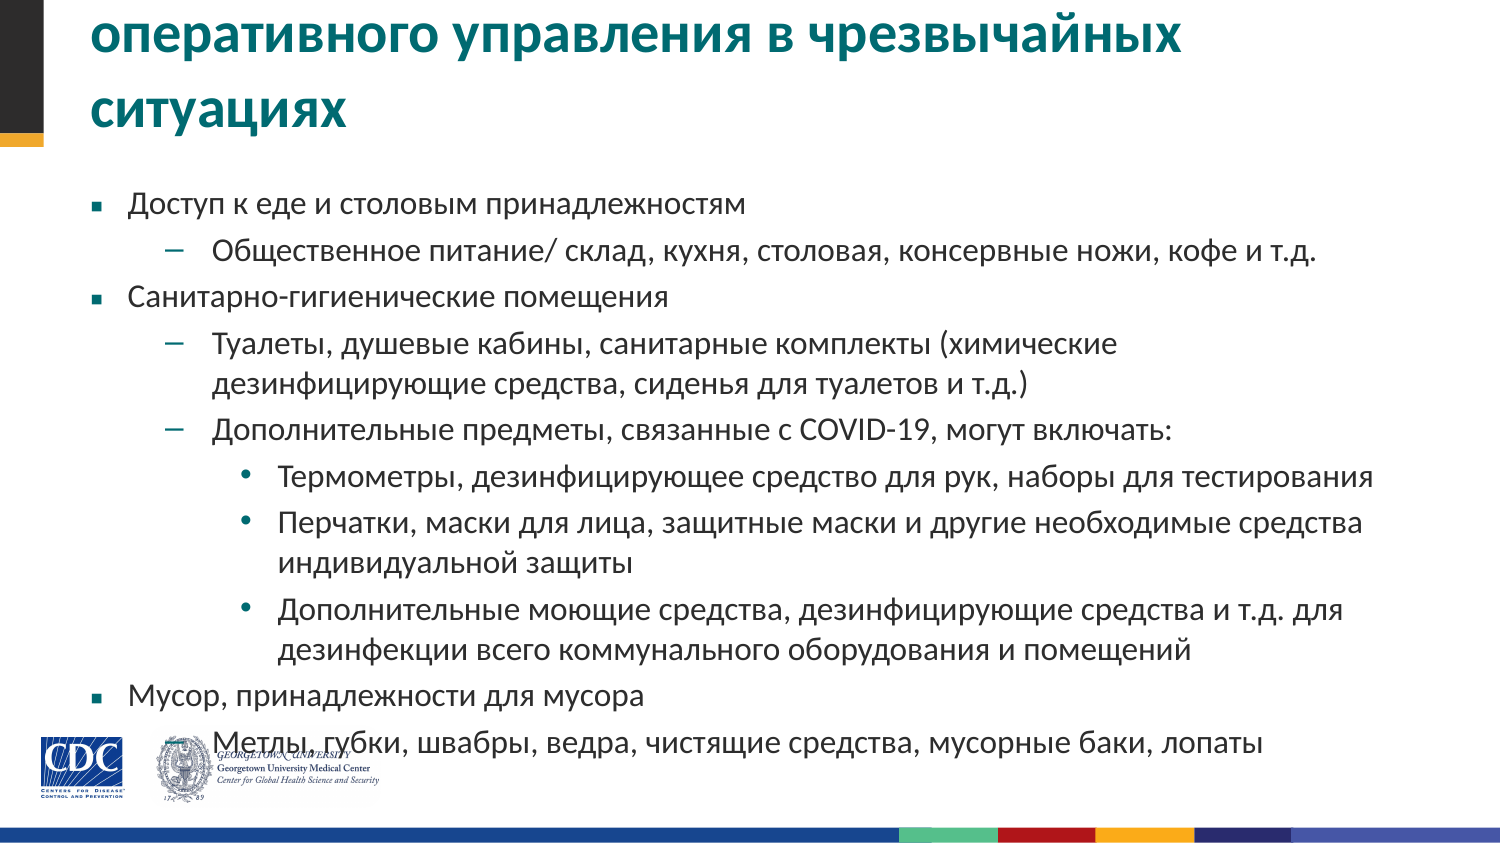

# Принципы выбора оборудования для центра оперативного управления в чрезвычайных ситуациях
Доступ к еде и столовым принадлежностям
Общественное питание/ склад, кухня, столовая, консервные ножи, кофе и т.д.
Санитарно-гигиенические помещения
Туалеты, душевые кабины, санитарные комплекты (химические дезинфицирующие средства, сиденья для туалетов и т.д.)
Дополнительные предметы, связанные с COVID-19, могут включать:
Термометры, дезинфицирующее средство для рук, наборы для тестирования
Перчатки, маски для лица, защитные маски и другие необходимые средства индивидуальной защиты
Дополнительные моющие средства, дезинфицирующие средства и т.д. для дезинфекции всего коммунального оборудования и помещений
Мусор, принадлежности для мусора
Метлы, губки, швабры, ведра, чистящие средства, мусорные баки, лопаты